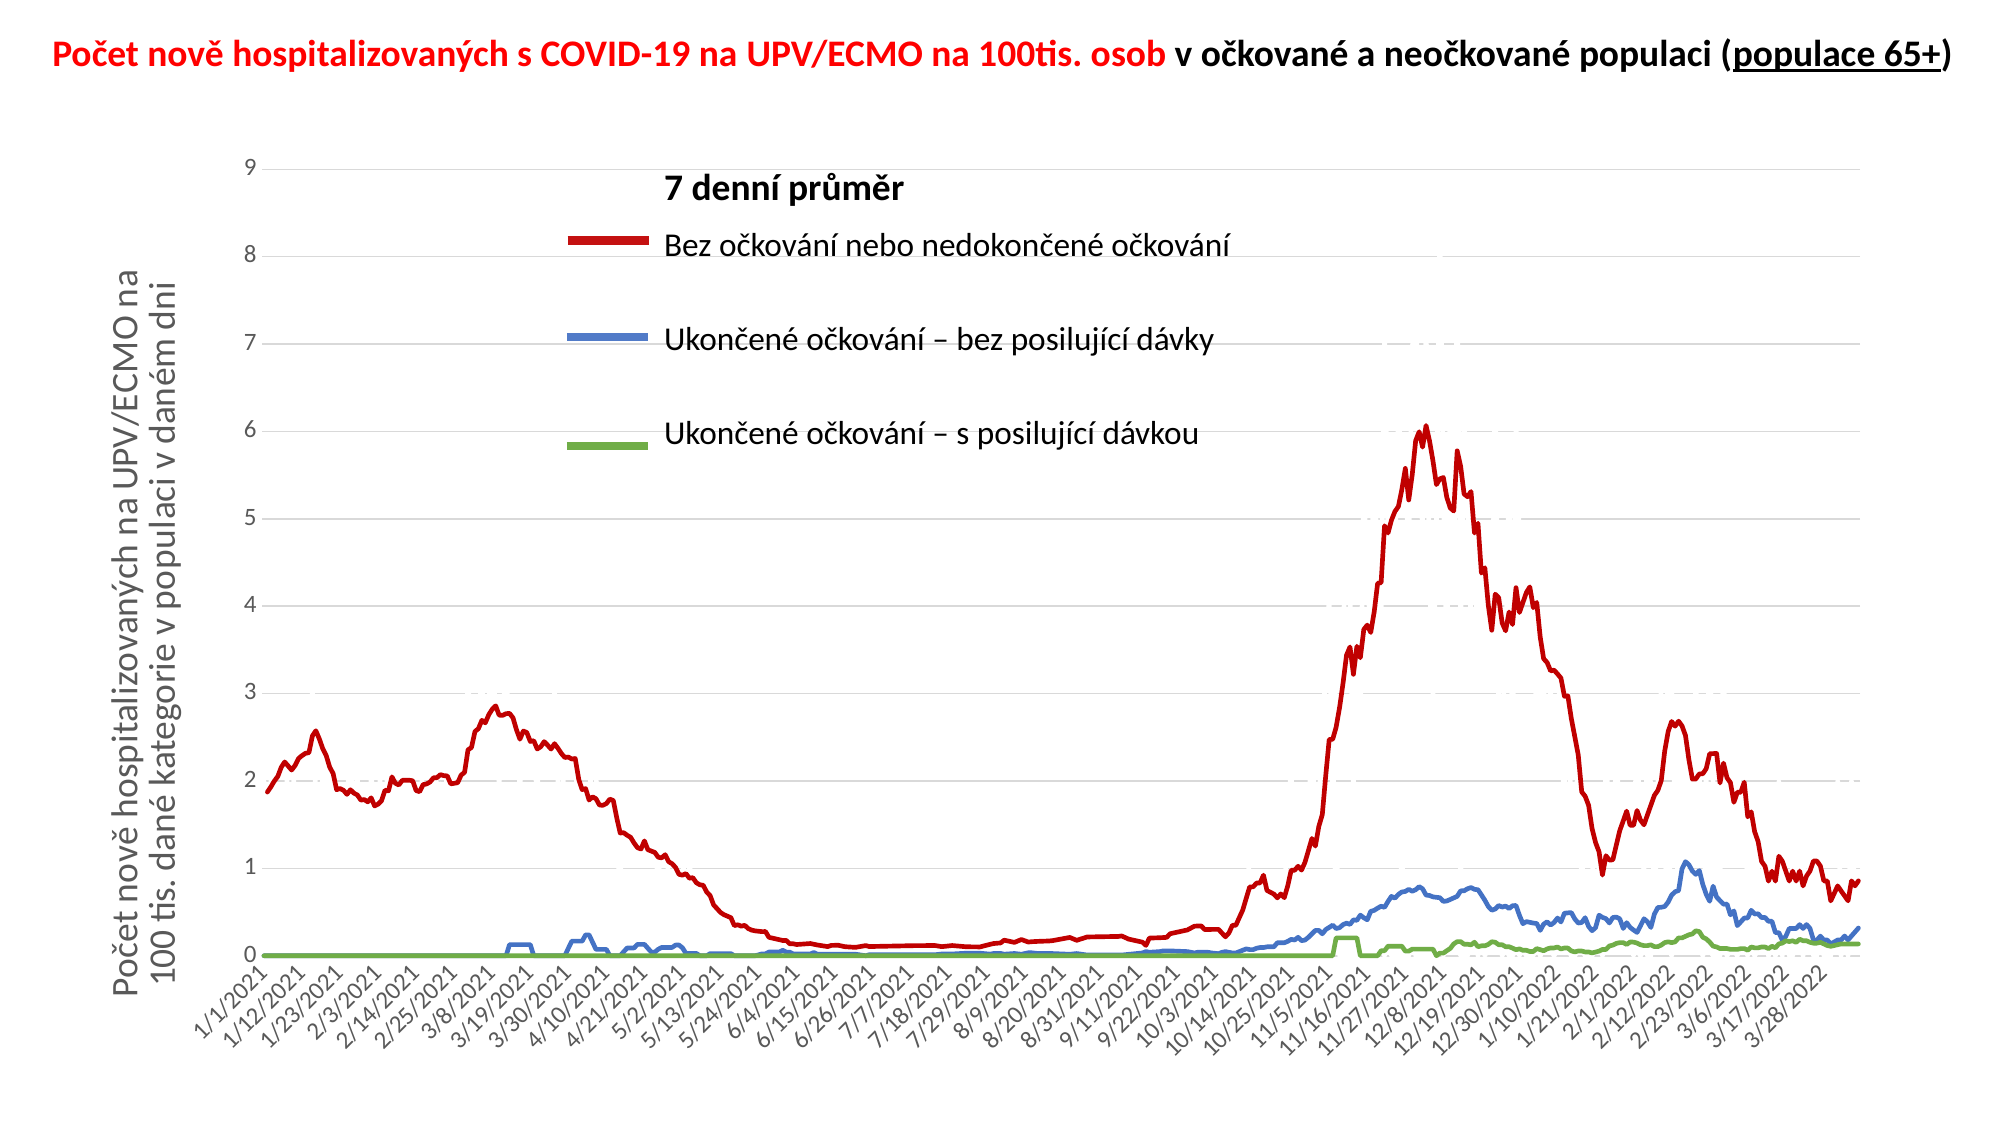

Počet nově hospitalizovaných s COVID-19 na UPV/ECMO na 100tis. osob v očkované a neočkované populaci (populace 65+)

### Chart

| Category | Bez očkování | Ukončené očkování - bez posilující dávky | Ukončené očkování - s posilující dávkou |
|---|---|---|---|
| 44191 | None | 0.0 | 0.0 |
| 44192 | 1.575297847123 | 0.0 | 0.0 |
| 44193 | 1.80695929523 | 0.0 | 0.0 |
| 44194 | 2.038620743336 | 0.0 | 0.0 |
| 44195 | 1.760627005608 | 0.0 | 0.0 |
| 44196 | 2.223949901821 | 0.0 | 0.0 |
| 44197 | 1.992288453715 | 0.0 | 0.0 |
| 44198 | 1.714294715987 | 0.0 | 0.0 |
| 44199 | 1.992288453715 | 0.0 | 0.0 |
| 44200 | 2.270282191443 | 0.0 | 0.0 |
| 44201 | 2.409279060307 | 0.0 | 0.0 |
| 44202 | 2.501943639549 | 0.0 | 0.0 |
| 44203 | 2.640940508413 | 0.0 | 0.0 |
| 44204 | 1.667962426366 | 0.0 | 0.0 |
| 44205 | 1.389968688638 | 0.0 | 0.0 |
| 44206 | 2.362946770685 | 0.0 | 0.0 |
| 44207 | 2.826269666898 | 0.0 | 0.0 |
| 44208 | 2.640940508413 | 0.0 | 0.0 |
| 44209 | 2.687272798034 | 0.0 | 0.0 |
| 44210 | 2.687272798034 | 0.0 | 0.0 |
| 44211 | 3.011598825383 | 0.0 | 0.0 |
| 44212 | 1.806960132436 | 0.0 | 0.0 |
| 44213 | 1.71429551026 | 0.0 | 0.0 |
| 44214 | 2.038622632417 | 0.0 | 0.0 |
| 44215 | 2.084954964972 | 0.0 | 0.0 |
| 44216 | 1.76063026857 | 0.0 | 0.0 |
| 44217 | 2.177621647968 | 0.0 | 0.0 |
| 44218 | 1.714297893081 | 0.0 | 0.0 |
| 44219 | 1.899628275179 | 0.0 | 0.0 |
| 44220 | 1.57530149649 | 0.0 | 0.0 |
| 44221 | 1.714298687356 | 0.0 | 0.0 |
| 44222 | 2.455618176393 | 0.0 | 0.0 |
| 44223 | 1.48263738952 | 0.0 | 0.0 |
| 44224 | 2.038628299682 | 0.0 | 0.0 |
| 44225 | 1.297308917979 | 0.0 | 0.0 |
| 44226 | 1.945963376969 | 0.0 | 0.0 |
| 44227 | 1.390009262095 | 0.0 | 0.0 |
| 44228 | 2.038953275532 | 0.0 | 0.0 |
| 44229 | 1.807766722073 | 0.0 | 0.0 |
| 44230 | 1.622690968704 | 0.0 | 0.0 |
| 44231 | 2.318376098098 | 0.0 | 0.0 |
| 44232 | 2.133095910484 | 0.0 | 0.0 |
| 44233 | 1.901313483002 | 0.0 | 0.0 |
| 44234 | 2.50425956001 | 0.0 | 0.0 |
| 44235 | 1.530583848166 | 0.0 | 0.0 |
| 44236 | 1.669998158363 | 0.0 | 0.0 |
| 44237 | 1.995066155001 | 0.0 | 0.0 |
| 44238 | 2.320793005686 | 0.0 | 0.0 |
| 44239 | 2.136377020385 | 0.0 | 0.0 |
| 44240 | 1.857958169 | 0.0 | 0.0 |
| 44241 | 1.718861203351 | 0.0 | 0.0 |
| 44242 | 1.441033378981 | 0.0 | 0.0 |
| 44243 | 2.233458794779 | 0.0 | 0.0 |
| 44244 | 2.049818032062 | 0.0 | 0.0 |
| 44245 | 2.473077287398 | 0.0 | 0.0 |
| 44246 | 2.476390189383 | 0.0 | 0.0 |
| 44247 | 1.870113160547 | 0.0 | 0.0 |
| 44248 | 1.965095229918 | 0.0 | 0.0 |
| 44249 | 1.359910039606 | 0.0 | 0.0 |
| 44250 | 2.210182735087 | 0.0 | 0.0 |
| 44251 | 1.415693338171 | 0.0 | 0.0 |
| 44252 | 2.512792722572 | 0.0 | 0.0 |
| 44253 | 2.523843175051 | 0.0 | 0.0 |
| 44254 | 2.478936193135 | 0.0 | 0.0 |
| 44255 | 2.194190641776 | 0.0 | 0.0 |
| 44256 | 3.157207402216 | 0.0 | 0.0 |
| 44257 | 2.398690123297 | 0.0 | 0.0 |
| 44258 | 2.693414841196 | 0.0 | 0.0 |
| 44259 | 2.748175958474 | 0.0 | 0.0 |
| 44260 | 3.189741790402 | 0.0 | 0.0 |
| 44261 | 2.272652543339 | 0.0 | 0.0 |
| 44262 | 2.854161536835 | 0.0 | 0.0 |
| 44263 | 3.587123970034 | 0.0 | 0.0 |
| 44264 | 2.672478091753 | 0.0 | 0.0 |
| 44265 | 1.947662415568 | 0.0 | 0.0 |
| 44266 | 2.731747293862 | 0.0 | 0.0 |
| 44267 | 3.322864680733 | 0.0 | 0.0 |
| 44268 | 2.297238182053 | 0.889798460648 | 0.0 |
| 44269 | 2.493338874086 | 0.0 | 0.0 |
| 44270 | 2.643201563208 | 0.0 | 0.0 |
| 44271 | 1.911261594374 | 0.0 | 0.0 |
| 44272 | 2.601082737497 | 0.0 | 0.0 |
| 44273 | 2.605285485217 | 0.0 | 0.0 |
| 44274 | 2.610092983331 | 0.0 | 0.0 |
| 44275 | 2.364761506412 | 0.0 | 0.0 |
| 44276 | 1.823532339853 | 0.0 | 0.0 |
| 44277 | 2.814119970377 | 0.0 | 0.0 |
| 44278 | 2.325676908057 | 0.0 | 0.0 |
| 44279 | 2.33093412433 | 0.0 | 0.0 |
| 44280 | 2.28742146934 | 0.0 | 0.0 |
| 44281 | 3.041436834592 | 0.0 | 0.0 |
| 44282 | 1.995454354979 | 0.0 | 0.0 |
| 44283 | 1.39734225503 | 0.0 | 0.0 |
| 44284 | 2.502846988449 | 0.0 | 0.0 |
| 44285 | 2.36175089156 | 0.59429712479 | 0.0 |
| 44286 | 2.168662424493 | 0.569719413189 | 0.0 |
| 44287 | 2.330309166169 | 0.0 | 0.0 |
| 44288 | 1.374294783177 | 0.0 | 0.0 |
| 44289 | 1.171609756147 | 0.0 | 0.0 |
| 44290 | 1.478175503267 | 0.509084614953 | 0.0 |
| 44291 | 1.586343932669 | 0.0 | 0.0 |
| 44292 | 2.621043380837 | 0.0 | 0.0 |
| 44293 | 2.01460641306 | 0.0 | 0.0 |
| 44294 | 1.819106964009 | 0.0 | 0.0 |
| 44295 | 1.359089117564 | 0.0 | 0.0 |
| 44296 | 1.309097916335 | 0.0 | 0.0 |
| 44297 | 1.83542720617 | 0.0 | 0.0 |
| 44298 | 1.478603290209 | 0.0 | 0.0 |
| 44299 | 1.223440698233 | 0.0 | 0.0 |
| 44300 | 0.805628226205 | 0.0 | 0.0 |
| 44301 | 1.847478680639 | 0.314512882447 | 0.0 |
| 44302 | 1.146719481289 | 0.305824426196 | 0.0 |
| 44303 | 1.151371969355 | 0.0 | 0.0 |
| 44304 | 1.375236609458 | 0.0 | 0.0 |
| 44305 | 1.103157346641 | 0.289589824971 | 0.0 |
| 44306 | 1.114506020282 | 0.0 | 0.0 |
| 44307 | 1.460809569426 | 0.0 | 0.0 |
| 44308 | 1.138053257478 | 0.0 | 0.0 |
| 44309 | 1.036015943134 | 0.0 | 0.0 |
| 44310 | 1.042868258508 | 0.0 | 0.0 |
| 44311 | 0.989233646513 | 0.22737814805 | 0.0 |
| 44312 | 1.058550796912 | 0.436811884777 | 0.0 |
| 44313 | 1.366681145564 | 0.0 | 0.0 |
| 44314 | 0.901783186072 | 0.0 | 0.0 |
| 44315 | 0.972637872938 | 0.0 | 0.0 |
| 44316 | 0.736336358448 | 0.189171090117 | 0.0 |
| 44317 | 0.492598704465 | 0.0 | 0.0 |
| 44318 | 0.925653943656 | 0.0 | 0.0 |
| 44319 | 1.180289170846 | 0.0 | 0.0 |
| 44320 | 1.000764959716 | 0.0 | 0.0 |
| 44321 | 0.943809365609 | 0.0 | 0.0 |
| 44322 | 0.570164435423 | 0.0 | 0.0 |
| 44323 | 0.572652047071 | 0.0 | 0.0 |
| 44324 | 0.446441668569 | 0.0 | 0.0 |
| 44325 | 0.38323108515 | 0.0 | 0.0 |
| 44326 | 0.896961542773 | 0.167369619066 | 0.0 |
| 44327 | 0.257531177368 | 0.0 | 0.0 |
| 44328 | 0.647433154145 | 0.0 | 0.0 |
| 44329 | 0.260590223827 | 0.0 | 0.0 |
| 44330 | 0.392238899639 | 0.0 | 0.0 |
| 44331 | 0.327331385056 | 0.0 | 0.0 |
| 44332 | 0.26209314135 | 0.0 | 0.0 |
| 44333 | 0.262634009003 | 0.0 | 0.0 |
| 44334 | 0.329496891196 | 0.0 | 0.0 |
| 44335 | 0.529354002842 | 0.0 | 0.0 |
| 44336 | 0.332367694391 | 0.0 | 0.0 |
| 44337 | 0.133450324784 | 0.0 | 0.0 |
| 44338 | 0.200315162522 | 0.0 | 0.0 |
| 44339 | 0.200393572977 | 0.0 | 0.0 |
| 44340 | None | None | 0.0 |
| 44341 | 0.201812545744 | 0.148859808298 | 0.0 |
| 44342 | 0.337731041805 | 0.0 | 0.0 |
| 44343 | 0.067818863952 | 0.146244157545 | 0.0 |
| 44344 | 0.272064979999 | 0.0 | 0.0 |
| 44345 | 0.06807115614 | 0.0 | 0.0 |
| 44346 | 0.136223264481 | 0.0 | 0.0 |
| 44347 | 0.13660073177 | 0.144056308729 | 0.0 |
| 44348 | 0.20610340895 | 0.0 | 0.0 |
| 44349 | 0.069153949831 | 0.0 | 0.0 |
| 44350 | 0.070049546043 | 0.0 | 0.0 |
| 44351 | 0.212645006173 | 0.0 | 0.0 |
| 44352 | None | None | 0.0 |
| 44353 | None | None | 0.0 |
| 44354 | None | None | 0.0 |
| 44355 | 0.147718888001 | 0.0 | 0.0 |
| 44356 | 0.075197355459 | 0.120704868148 | 0.0 |
| 44357 | 0.076896813703 | 0.0 | 0.0 |
| 44358 | None | None | 0.0 |
| 44359 | None | None | 0.0 |
| 44360 | 0.079554051807 | 0.0 | 0.0 |
| 44361 | 0.162909697525 | 0.0 | 0.0 |
| 44362 | None | None | 0.0 |
| 44363 | 0.086205633193 | 0.0 | 0.0 |
| 44364 | None | None | 0.0 |
| 44365 | 0.092171335452 | 0.0 | 0.0 |
| 44366 | None | None | 0.0 |
| 44367 | None | None | 0.0 |
| 44368 | 0.097305228988 | 0.0 | 0.0 |
| 44369 | None | None | 0.0 |
| 44370 | None | None | 0.0 |
| 44371 | 0.217824348623 | 0.0 | 0.0 |
| 44372 | 0.0 | 0.078761863505 | 0.0 |
| 44373 | None | None | 0.0 |
| 44374 | None | None | 0.0 |
| 44375 | None | None | 0.0 |
| 44376 | None | None | 0.0 |
| 44377 | None | None | 0.0 |
| 44378 | None | None | 0.0 |
| 44379 | None | None | 0.0 |
| 44380 | None | None | 0.0 |
| 44381 | None | None | 0.0 |
| 44382 | None | None | 0.0 |
| 44383 | None | None | 0.0 |
| 44384 | None | None | 0.0 |
| 44385 | 0.15112177695 | 0.0 | 0.0 |
| 44386 | None | None | 0.0 |
| 44387 | None | None | 0.0 |
| 44388 | None | None | 0.0 |
| 44389 | None | None | 0.0 |
| 44390 | None | None | 0.0 |
| 44391 | 0.169085719696 | 0.0 | 0.0 |
| 44392 | None | None | 0.0 |
| 44393 | 0.0 | 0.062657583823 | 0.0 |
| 44394 | None | None | 0.0 |
| 44395 | None | None | 0.0 |
| 44396 | 0.180056573775 | 0.0 | 0.0 |
| 44397 | None | None | 0.0 |
| 44398 | None | None | 0.0 |
| 44399 | None | None | 0.0 |
| 44400 | 0.0 | 0.061025174104 | 0.0 |
| 44401 | None | None | 0.0 |
| 44402 | None | None | 0.0 |
| 44403 | None | None | 0.0 |
| 44404 | 0.201270013786 | 0.0 | 0.0 |
| 44405 | None | None | 0.0 |
| 44406 | None | None | 0.0 |
| 44407 | 0.213124641684 | 0.0 | 0.0 |
| 44408 | 0.213842906723 | 0.059147518643 | 0.0 |
| 44409 | None | None | 0.0 |
| 44410 | 0.21732941271 | 0.0 | 0.0 |
| 44411 | 0.221078998158 | 0.0 | 0.0 |
| 44412 | None | None | 0.0 |
| 44413 | None | None | 0.0 |
| 44414 | 0.0 | 0.058002722647 | 0.0 |
| 44415 | None | None | 0.0 |
| 44416 | 0.23128820592 | 0.0 | 0.0 |
| 44417 | None | None | 0.0 |
| 44418 | 0.0 | 0.115251455625 | 0.0 |
| 44419 | 0.239252765761 | 0.0 | 0.0 |
| 44420 | None | None | 0.0 |
| 44421 | 0.243848911214 | 0.0 | 0.0 |
| 44422 | None | None | None |
| 44423 | None | None | None |
| 44424 | 0.246524011438 | 0.0 | 0.0 |
| 44425 | 0.248785305744 | 0.0 | 0.0 |
| 44426 | None | None | None |
| 44427 | None | None | None |
| 44428 | None | None | None |
| 44429 | None | None | None |
| 44430 | 0.256125234994 | 0.0 | 0.0 |
| 44431 | None | None | None |
| 44432 | 0.0 | 0.056352568719 | 0.0 |
| 44433 | None | None | None |
| 44434 | None | None | None |
| 44435 | 0.267372530146 | 0.0 | 0.0 |
| 44436 | None | None | None |
| 44437 | None | None | None |
| 44438 | None | None | None |
| 44439 | None | None | None |
| 44440 | None | None | None |
| 44441 | None | None | None |
| 44442 | None | None | None |
| 44443 | None | None | None |
| 44444 | 0.279666302168 | 0.0 | 0.0 |
| 44445 | 0.28174490253 | 0.0 | 0.0 |
| 44446 | None | None | None |
| 44447 | 0.0 | 0.055292669629 | 0.0 |
| 44448 | None | None | None |
| 44449 | None | None | None |
| 44450 | None | None | None |
| 44451 | 0.0 | 0.110323341164 | 0.0 |
| 44452 | 0.0 | 0.110234137307 | 0.0 |
| 44453 | 0.583849553647 | 0.0 | 0.0 |
| 44454 | None | None | None |
| 44455 | None | None | None |
| 44456 | 0.294714009525 | 0.054975170464 | 0.0 |
| 44457 | 0.294869564448 | 0.054969761134 | 0.0 |
| 44458 | 0.294986991073 | 0.0 | 0.0 |
| 44459 | 0.295752112409 | 0.054939168605 | 0.0 |
| 44460 | None | None | None |
| 44461 | None | None | None |
| 44462 | None | None | None |
| 44463 | None | None | None |
| 44464 | 0.298896474217 | 0.054832046699 | 0.0 |
| 44465 | None | None | None |
| 44466 | 0.299731440629 | 0.0 | 0.0 |
| 44467 | 0.600918203014 | 0.054779752526 | 0.0 |
| 44468 | 0.301118655806 | 0.05475794524 | 0.0 |
| 44469 | 0.0 | 0.054735136673 | 0.0 |
| 44470 | 0.302538906503 | 0.0 | 0.0 |
| 44471 | 0.302668934665 | 0.0 | 0.0 |
| 44472 | None | None | None |
| 44473 | 0.303320755632 | 0.0 | 0.0 |
| 44474 | 0.0 | 0.109345843955 | 0.0 |
| 44475 | 0.304426050345 | 0.109319665459 | 0.0 |
| 44476 | 0.610029494926 | 0.0 | 0.0 |
| 44477 | 0.611278703355 | 0.0 | 0.0 |
| 44478 | 0.305744947564 | 0.0 | 0.0 |
| 44479 | None | None | None |
| 44480 | 1.531440472908 | 0.218495776749 | 0.0 |
| 44481 | 1.22529123641 | 0.109246515855 | 0.0 |
| 44482 | 0.921008196972 | 0.054606971781 | 0.0 |
| 44483 | 0.307732076145 | 0.109187291691 | 0.0 |
| 44484 | 0.924949590247 | 0.109167028282 | 0.0 |
| 44485 | 0.61680992077 | 0.054581607417 | 0.0 |
| 44486 | 0.925357573589 | 0.0 | 0.0 |
| 44487 | 0.30897192681 | 0.272898653081 | 0.0 |
| 44488 | None | None | None |
| 44489 | 0.930045107187 | 0.109192239489 | 0.0 |
| 44490 | 0.621170098113 | 0.382206016687 | 0.0 |
| 44491 | 0.622254302888 | 0.10922623046 | 0.0 |
| 44492 | 0.622378231698 | 0.109234522697 | 0.0 |
| 44493 | 1.556115065372 | 0.163859301664 | 0.0 |
| 44494 | 2.181834049702 | 0.163917765735 | 0.0 |
| 44495 | 0.312165397714 | 0.218695035786 | 0.0 |
| 44496 | 1.250523656781 | 0.328381162961 | 0.0 |
| 44497 | 0.313213539594 | 0.109568028049 | 0.0 |
| 44498 | 1.254921645829 | 0.164507956701 | 0.0 |
| 44499 | 1.569040939416 | 0.329118964986 | 0.0 |
| 44500 | 2.510788544527 | 0.438897029819 | 0.0 |
| 44501 | 1.571393102841 | 0.439963900961 | 0.0 |
| 44502 | 1.886988272367 | 0.220881837604 | 0.0 |
| 44503 | 2.204641084431 | 0.055543983892 | 0.0 |
| 44504 | 3.471498993265 | 0.447349482276 | 0.0 |
| 44505 | 4.109502434089 | 0.33776575832 | 0.0 |
| 44506 | 1.581032667296 | 0.507328930094 | 0.0 |
| 44507 | 3.479317041694 | 0.169272809652 | 1.431024613623 |
| 44508 | 3.168547727834 | 0.511921223286 | 0.0 |
| 44509 | 3.809136849589 | 0.459328736983 | 0.0 |
| 44510 | 4.454229609173 | 0.17401230615 | 0.0 |
| 44511 | 4.137794937248 | 0.348625601669 | 0.0 |
| 44512 | 1.913393435147 | 0.702539504674 | 0.0 |
| 44513 | 3.828288499821 | 0.469119614946 | 0.0 |
| 44514 | 2.553129019183 | 0.587306313719 | 0.0 |
| 44515 | 5.437650934796 | 0.296503453375 | 0.0 |
| 44516 | 4.167120775981 | 0.299842342896 | 0.0 |
| 44517 | 3.855929616431 | 0.851129540092 | 0.0 |
| 44518 | 5.798147169859 | 0.431374748184 | 0.0 |
| 44519 | 4.199237676852 | 0.873106450385 | 0.0 |
| 44520 | 3.877747545708 | 0.625510573005 | 0.399729782666 |
| 44521 | 7.111340972637 | 0.501463961352 | 0.0 |
| 44522 | 4.859275384854 | 0.761182242886 | 0.366115297029 |
| 44523 | 5.193658542919 | 0.707127653898 | 0.0 |
| 44524 | 4.554445138455 | 0.716920630368 | 0.0 |
| 44525 | 6.197363185053 | 0.726279704839 | 0.0 |
| 44526 | 5.561116672227 | 1.0682305562 | 0.0 |
| 44527 | 5.563682896256 | 0.669368684924 | 0.0 |
| 44528 | 4.583536591354 | 0.670565783173 | 0.0 |
| 44529 | 6.895759108148 | 0.610087595021 | 0.528278762137 |
| 44530 | 7.905502888802 | 0.8234157481 | 0.0 |
| 44531 | 5.273913903355 | 0.962627367633 | 0.0 |
| 44532 | 4.96000581974 | 0.556875040025 | 0.0 |
| 44533 | 7.300069350658 | 0.562849538357 | 0.0 |
| 44534 | 4.316255349666 | 0.634771066288 | 0.0 |
| 44535 | 2.989556482687 | 0.564986115466 | 0.0 |
| 44536 | 5.000783456074 | 0.571155640626 | 0.0 |
| 44537 | 8.365512672078 | 0.796452167616 | 0.209052823467 |
| 44538 | 5.378711731306 | 0.661020086197 | 0.0 |
| 44539 | 3.376644425835 | 0.597382716971 | 0.19120751369 |
| 44540 | 6.444107541979 | 0.682206832983 | 0.183746518003 |
| 44541 | 4.073167668552 | 0.760625173042 | 0.364298724954 |
| 44542 | 7.809953276105 | 0.686871369598 | 0.18065737606 |
| 44543 | 3.750873783097 | 1.011912545847 | 0.0 |
| 44544 | 6.160965491747 | 0.79945189578 | 0.0 |
| 44545 | 5.15538325119 | 0.828193701255 | 0.0 |
| 44546 | 3.796992091901 | 0.69083196894 | 0.140727335159 |
| 44547 | 3.119475928044 | 0.539108745422 | 0.396372399797 |
| 44548 | 4.856103254629 | 0.729317468247 | 0.0 |
| 44549 | 3.817019046925 | 0.276369572447 | 0.254895263536 |
| 44550 | 4.179903026249 | 0.575335372577 | 0.0 |
| 44551 | 3.148107987099 | 0.302247512502 | 0.113652894966 |
| 44552 | 3.154728938679 | 0.532105092884 | 0.214276837102 |
| 44553 | 6.692120204567 | 0.786524807554 | 0.101583173763 |
| 44554 | 2.830575880662 | 0.823459659887 | 0.195003617317 |
| 44555 | 2.83326250177 | 0.597410821499 | 0.0 |
| 44556 | 3.189623092871 | 0.361629647845 | 0.095549404297 |
| 44557 | 5.693139766581 | 0.376185926132 | 0.0 |
| 44558 | 2.144986808331 | 0.526520855491 | 0.0 |
| 44559 | 6.107221250255 | 0.552867238607 | 0.086470631979 |
| 44560 | 4.69676934527 | 0.0 | 0.167696181474 |
| 44561 | 3.632018421597 | 0.151092093652 | 0.081890357001 |
| 44562 | 3.636628118408 | 0.762849823857 | 0.0 |
| 44563 | 3.638255529238 | 0.306651109233 | 0.0 |
| 44564 | 4.023129336293 | 0.31614705264 | 0.0 |
| 44565 | 2.572952389353 | 0.489812711946 | 0.235519107665 |
| 44566 | 3.325868606017 | 0.0 | 0.0 |
| 44567 | 2.962118210732 | 0.504033104894 | 0.077336769148 |
| 44568 | 3.332457020561 | 0.33603449058 | 0.232005283533 |
| 44569 | 2.962184018276 | 0.504054276564 | 0.07733491509 |
| 44570 | 3.702798575163 | 0.504105942904 | 0.0 |
| 44571 | 3.716201150535 | 0.680479261543 | 0.076839794407 |
| 44572 | 2.237945864089 | 0.172875191027 | 0.076233050534 |
| 44573 | 1.871474609703 | 0.701909544916 | 0.075684299594 |
| 44574 | 3.001605859134 | 0.531996956977 | 0.075307782908 |
| 44575 | 1.501478956772 | 0.355450658116 | 0.0 |
| 44576 | 1.501490229052 | 0.0 | 0.0 |
| 44577 | 2.252734256203 | 0.177943225434 | 0.075187913392 |
| 44578 | 0.753494329955 | 0.721780632821 | 0.074699056177 |
| 44579 | 1.891252955082 | 0.55360563349 | 0.0 |
| 44580 | 1.139570837622 | 0.0 | 0.073160221616 |
| 44581 | 1.14446156898 | 0.19486074277 | 0.0 |
| 44582 | 0.38294662107 | 0.598883680818 | 0.071620257933 |
| 44583 | 0.766283524904 | 1.002568580703 | 0.071500122622 |
| 44584 | 0.383194616882 | 0.0 | 0.214323680194 |
| 44585 | 2.304377549217 | 0.617064296042 | 0.070833017536 |
| 44586 | 1.540357362908 | 0.212002298104 | 0.280319143344 |
| 44587 | 1.157809424568 | 0.437496992208 | 0.13869019592 |
| 44588 | 2.319728127863 | 0.225191243663 | 0.137400290326 |
| 44589 | 1.54891072853 | 0.461222701381 | 0.136384434989 |
| 44590 | 1.549144678494 | 0.231486839973 | 0.068114230288 |
| 44591 | 1.161966512125 | 0.463883212762 | 0.068073843782 |
| 44592 | 1.163408476594 | 0.236077338936 | 0.270843616926 |
| 44593 | 1.553458386733 | 0.0 | 0.268972297198 |
| 44594 | 2.332424983381 | 0.246692470699 | 0.066857656705 |
| 44595 | 1.556583765609 | 0.756023618177 | 0.0 |
| 44596 | 1.168206102708 | 1.025341310488 | 0.066163646516 |
| 44597 | 2.336575981556 | 0.0 | 0.066130087139 |
| 44598 | 1.947275566754 | 0.0 | 0.132228082864 |
| 44599 | 1.949059383941 | 1.301812122474 | 0.131777654199 |
| 44600 | 1.95122712674 | 0.528749428289 | 0.262497850798 |
| 44601 | 3.125854725901 | 0.268345435712 | 0.196112013952 |
| 44602 | 3.912837628976 | 0.816844421088 | 0.1953780076 |
| 44603 | 2.743064944021 | 1.380468033882 | 0.129791243763 |
| 44604 | 3.135385966012 | 0.553285547904 | 0.0 |
| 44605 | 1.567791295622 | 0.276798985808 | 0.194563632684 |
| 44606 | 2.354224459607 | 1.396133269297 | 0.452978267396 |
| 44607 | 1.571369645066 | 2.255516146676 | 0.258217780876 |
| 44608 | 2.359742788036 | 0.853521487403 | 0.322046463575 |
| 44609 | 1.969124133585 | 0.574100599648 | 0.321330565606 |
| 44610 | 1.18294664122 | 0.868535562188 | 0.192393035885 |
| 44611 | 3.154972236244 | 0.289785355986 | 0.256464508517 |
| 44612 | 1.971912084271 | 0.579765600767 | 0.128222142297 |
| 44613 | 2.368639216769 | 0.29124545293 | 0.0 |
| 44614 | 1.975659870396 | 1.465463423498 | 0.127873068077 |
| 44615 | 3.559619674413 | 0.294741806177 | 0.06384864296 |
| 44616 | 1.979453275005 | 1.779734167039 | 0.0 |
| 44617 | 1.188834466688 | 0.0 | 0.127316686252 |
| 44618 | 0.792634837093 | 0.0 | 0.127301775223 |
| 44619 | 3.56699813327 | 0.298661696936 | 0.127292781671 |
| 44620 | 1.189758558329 | 0.29963265037 | 0.0 |
| 44621 | 1.587364577959 | 0.601596034278 | 0.063537164793 |
| 44622 | 1.985363897348 | 0.603899378285 | 0.06348009296 |
| 44623 | 2.781574848205 | 0.606126728976 | 0.0 |
| 44624 | 1.192956783152 | 0.304529881994 | 0.190057460705 |
| 44625 | 1.590684948939 | 0.3046458492 | 0.126693977665 |
| 44626 | 0.79534563733 | 0.30466905324 | 0.0 |
| 44627 | 1.591254465457 | 0.915980190401 | 0.253256081786 |
| 44628 | 0.0 | 0.306178373396 | 0.0 |
| 44629 | 1.194514788093 | 0.613937611659 | 0.063234788239 |
| 44630 | 1.195038201387 | 0.307835332723 | 0.063193748874 |
| 44631 | 0.797073147402 | 0.308953789781 | 0.189426108347 |
| 44632 | 0.398539750354 | 0.0 | 0.0 |
| 44633 | 1.594165354801 | 0.309069330432 | 0.189411278178 |
| 44634 | 0.797295573414 | 0.0 | 0.126216649616 |
| 44635 | 1.993699908289 | 0.31015734282 | 0.315434526832 |
| 44636 | 0.797708979809 | 0.0 | 0.126127341948 |
| 44637 | 0.39895633024 | 0.622353054664 | 0.252157999681 |
| 44638 | 0.0 | 0.935911874537 | 0.126007350008 |
| 44639 | 1.197275002095 | 0.0 | 0.063002285722 |
| 44640 | 0.79818333473 | 0.31201540108 | 0.063001809411 |
| 44641 | 1.596602430028 | 0.312378953155 | 0.377913238678 |
| 44642 | 0.79840956814 | 0.0 | 0.188914973148 |
| 44643 | 1.597086913469 | 0.313100762087 | 0.125906526994 |
| 44644 | 0.79866144342 | 0.313520902438 | 0.125869680825 |
| 44645 | 0.79885922902 | 0.0 | 0.062906573044 |
| 44646 | 1.198288843531 | 0.0 | 0.062904436209 |
| 44647 | 0.39942961451 | 0.628462435229 | 0.125807685339 |
| 44648 | 0.39944876071 | 0.0 | 0.251560935605 |
| 44649 | 0.798974117233 | 0.0 | 0.062875958936 |
| 44650 | 0.0 | 0.0 | 0.062859714717 |
| 44651 | None | None | None |
| 44652 | 1.998289464218 | 0.632783233775 | 0.251249337329 |
| 44653 | 0.399659490114 | 0.0 | 0.12562324834 |
| 44654 | 0.799318980228 | 0.316409636571 | 0.062811584717 |
| 44655 | 0.0 | 0.31667215565 | 0.125600843032 |
| 44656 | 1.998600979314 | 0.316983333016 | 0.251150110537 |
| 44657 | 0.399763340102 | 0.31735956839 | 0.062771723096 |
| 44658 | 0.399812887568 | 0.317738717098 | 0.062755690215 |
| 7 denní průměr |
| --- |
| Bez očkování nebo nedokončené očkování |
| Ukončené očkování – bez posilující dávky |
| Ukončené očkování – s posilující dávkou |